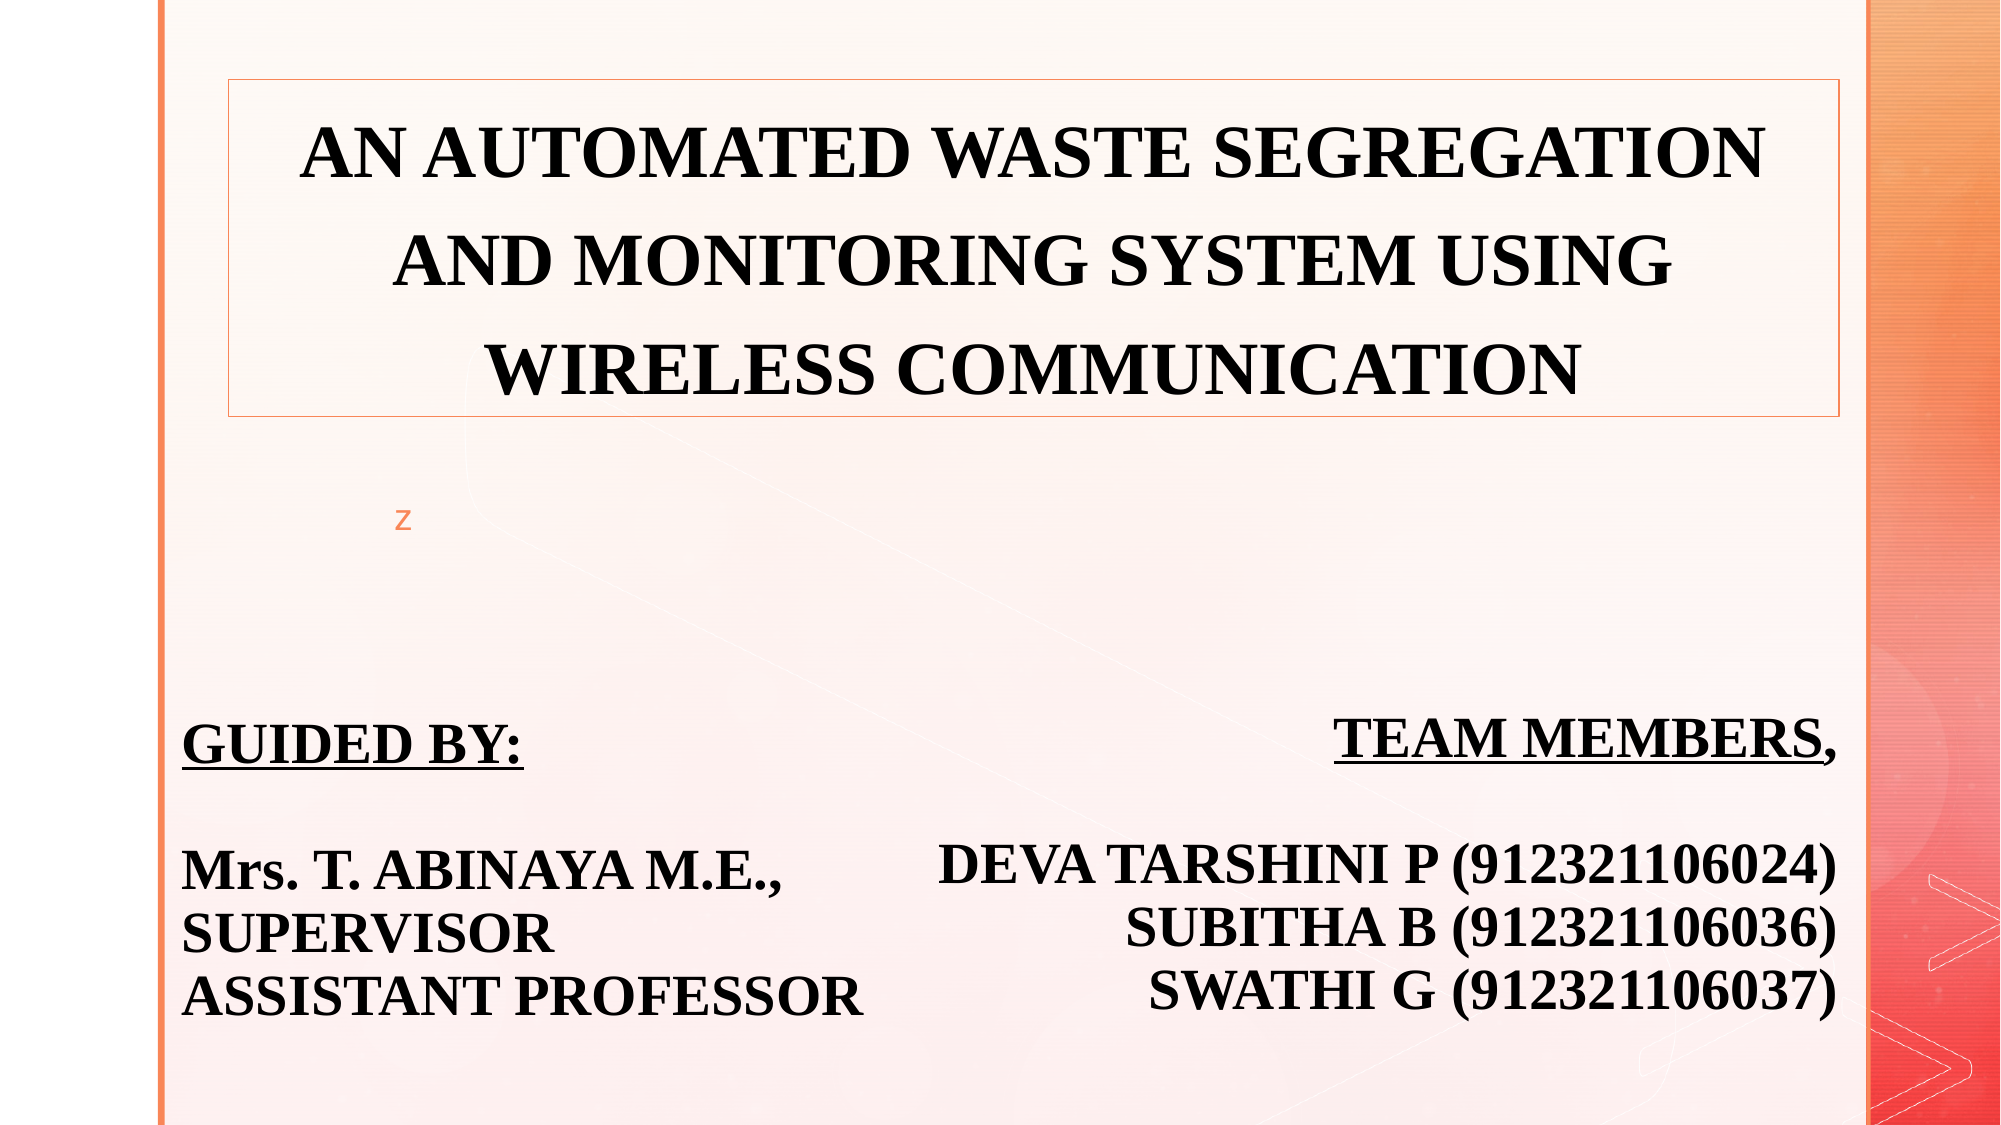

AN AUTOMATED WASTE SEGREGATION AND MONITORING SYSTEM USING WIRELESS COMMUNICATION
# GUIDED BY: Mrs. T. ABINAYA M.E., SUPERVISOR ASSISTANT PROFESSOR
TEAM MEMBERS,
DEVA TARSHINI P (912321106024)
SUBITHA B (912321106036)
SWATHI G (912321106037)